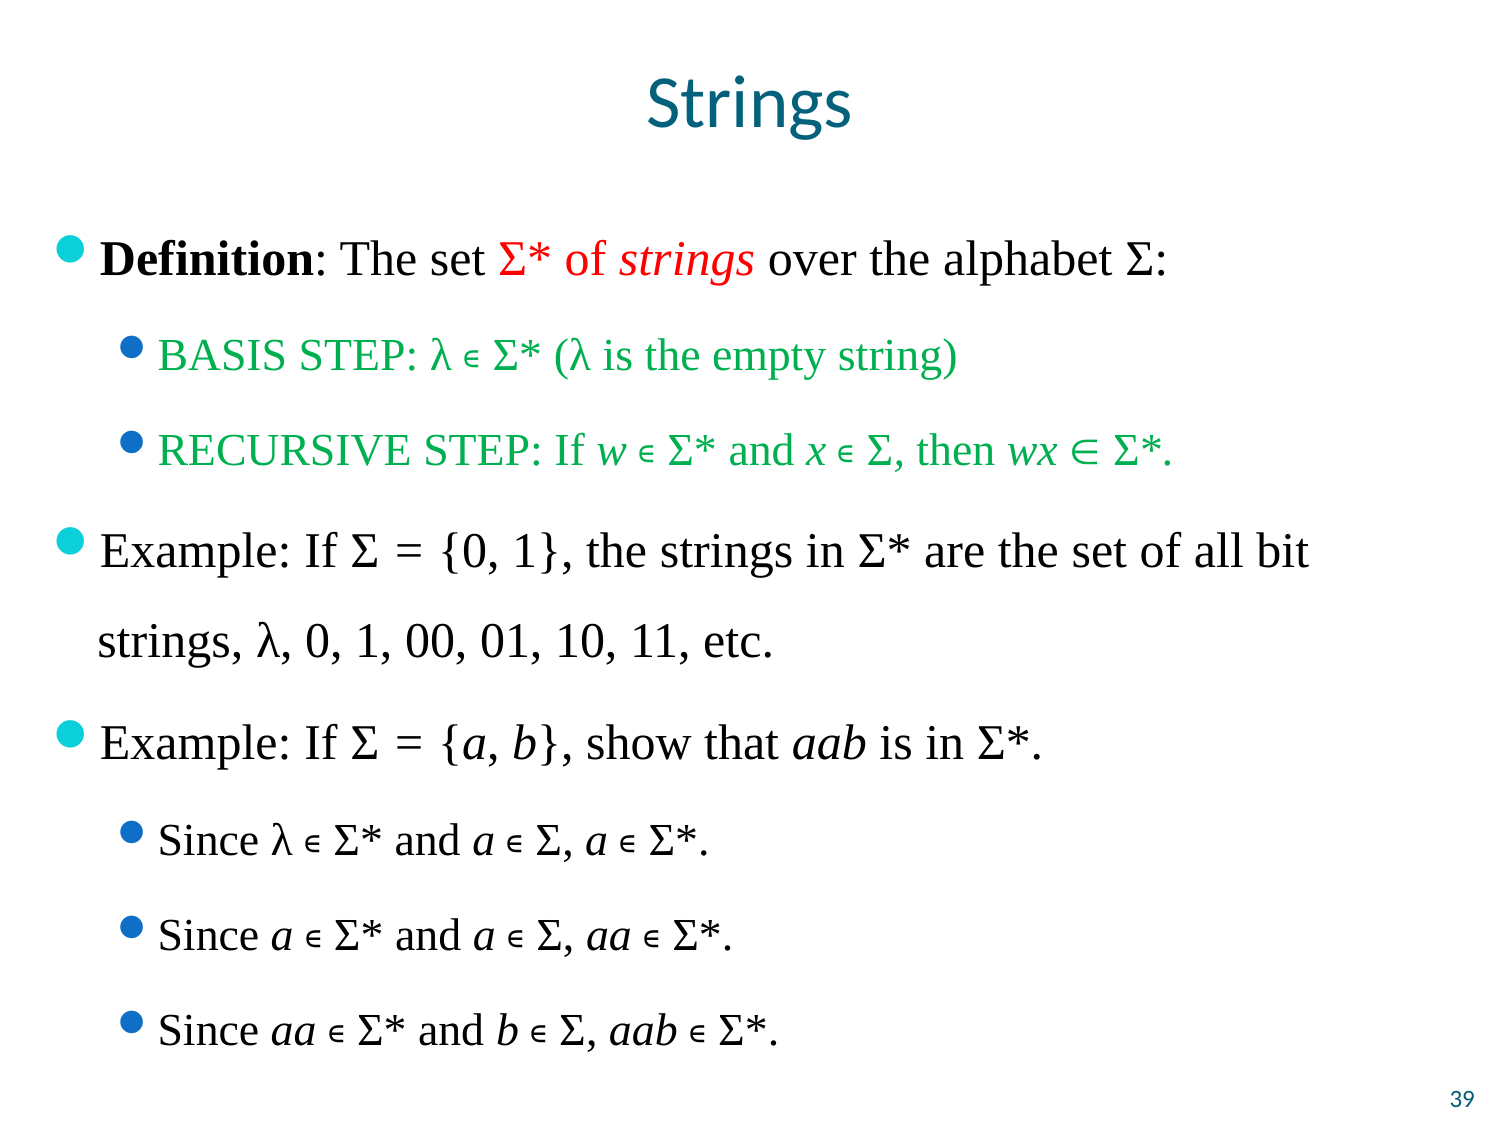

# Strings
Definition: The set Σ* of strings over the alphabet Σ:
BASIS STEP: λ ∊ Σ* (λ is the empty string)
RECURSIVE STEP: If w ∊ Σ* and x ∊ Σ, then wx ∈ Σ*.
Example: If Σ = {0, 1}, the strings in Σ* are the set of all bit strings, λ, 0, 1, 00, 01, 10, 11, etc.
Example: If Σ = {a, b}, show that aab is in Σ*.
Since λ ∊ Σ* and a ∊ Σ, a ∊ Σ*.
Since a ∊ Σ* and a ∊ Σ, aa ∊ Σ*.
Since aa ∊ Σ* and b ∊ Σ, aab ∊ Σ*.
39